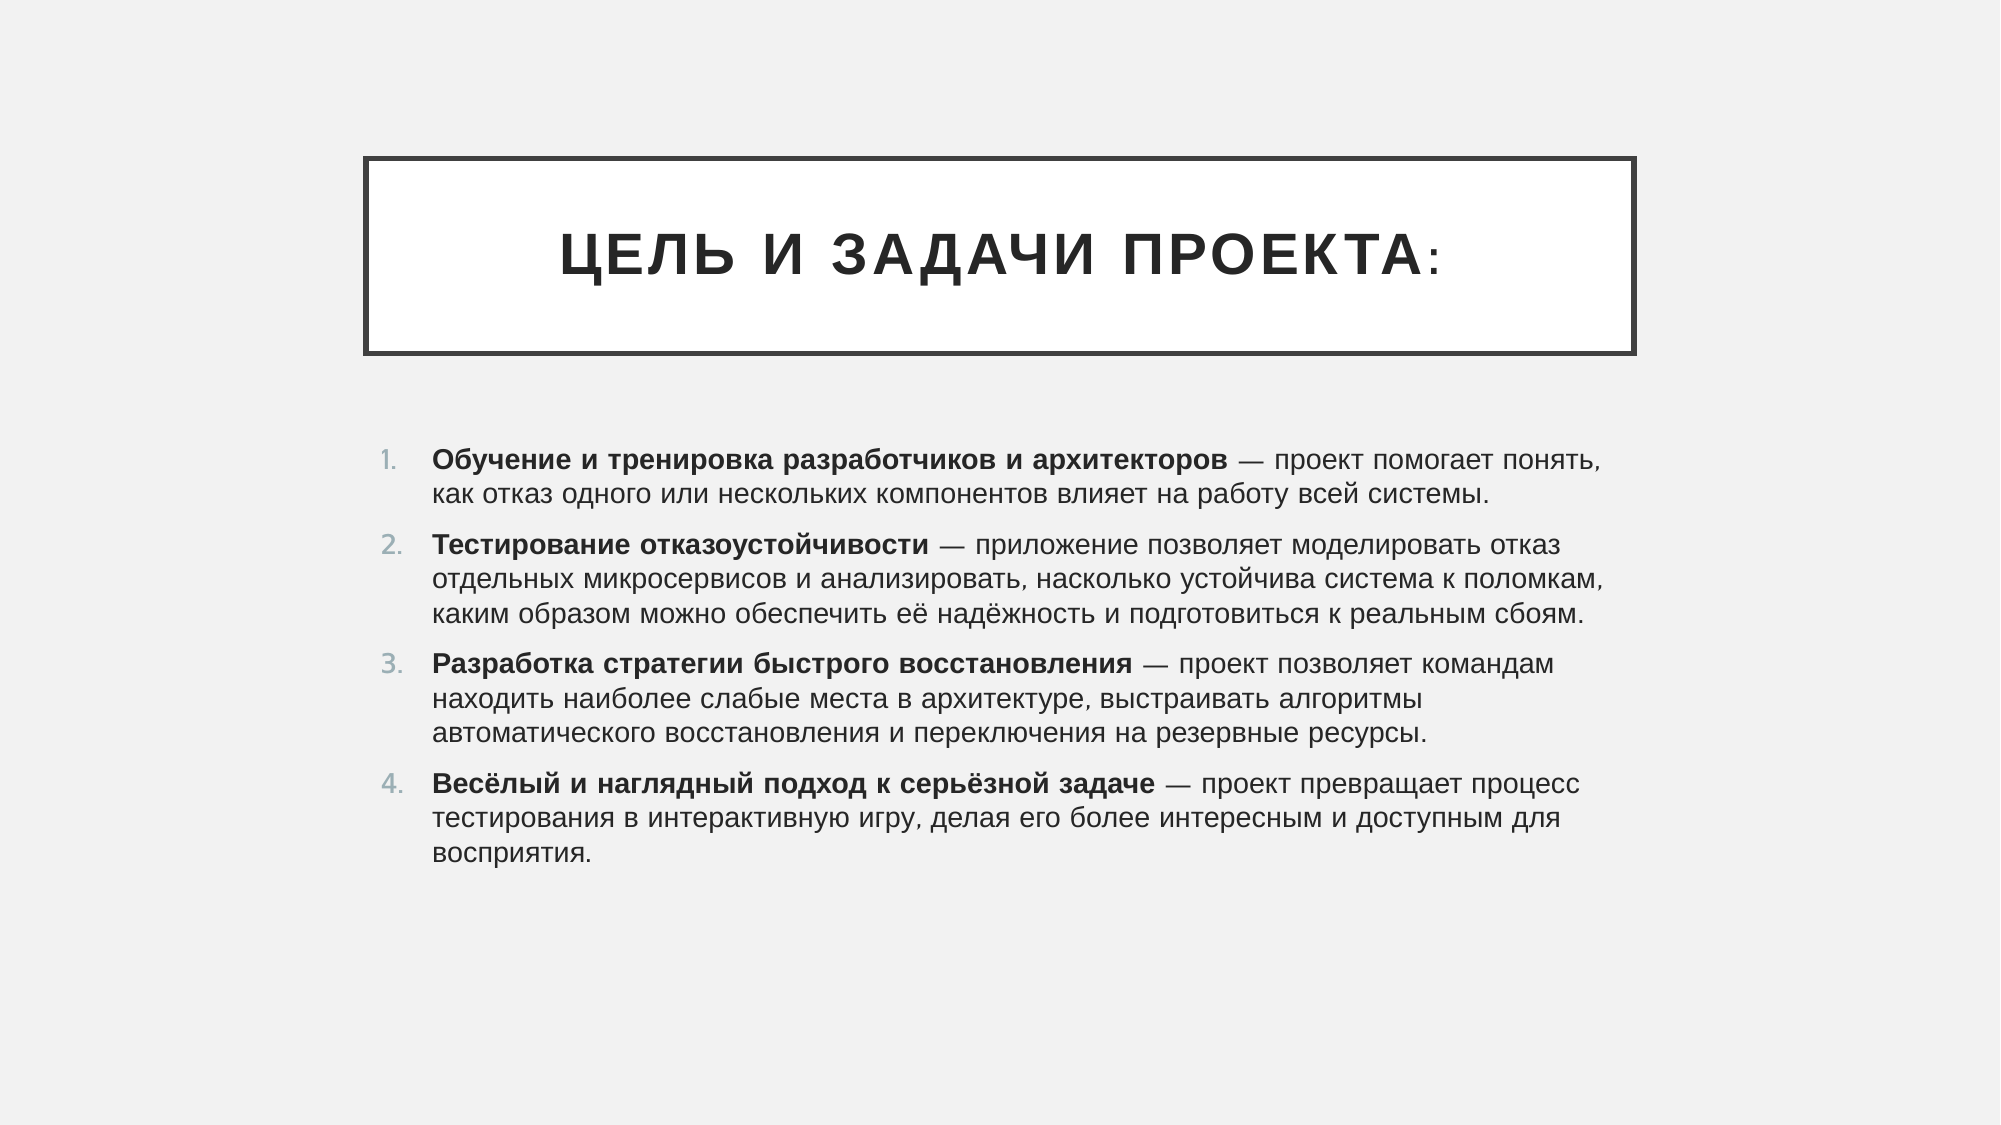

# Цель и задачи проекта:
Обучение и тренировка разработчиков и архитекторов — проект помогает понять, как отказ одного или нескольких компонентов влияет на работу всей системы.
Тестирование отказоустойчивости — приложение позволяет моделировать отказ отдельных микросервисов и анализировать, насколько устойчива система к поломкам, каким образом можно обеспечить её надёжность и подготовиться к реальным сбоям.
Разработка стратегии быстрого восстановления — проект позволяет командам находить наиболее слабые места в архитектуре, выстраивать алгоритмы автоматического восстановления и переключения на резервные ресурсы.
Весёлый и наглядный подход к серьёзной задаче — проект превращает процесс тестирования в интерактивную игру, делая его более интересным и доступным для восприятия.